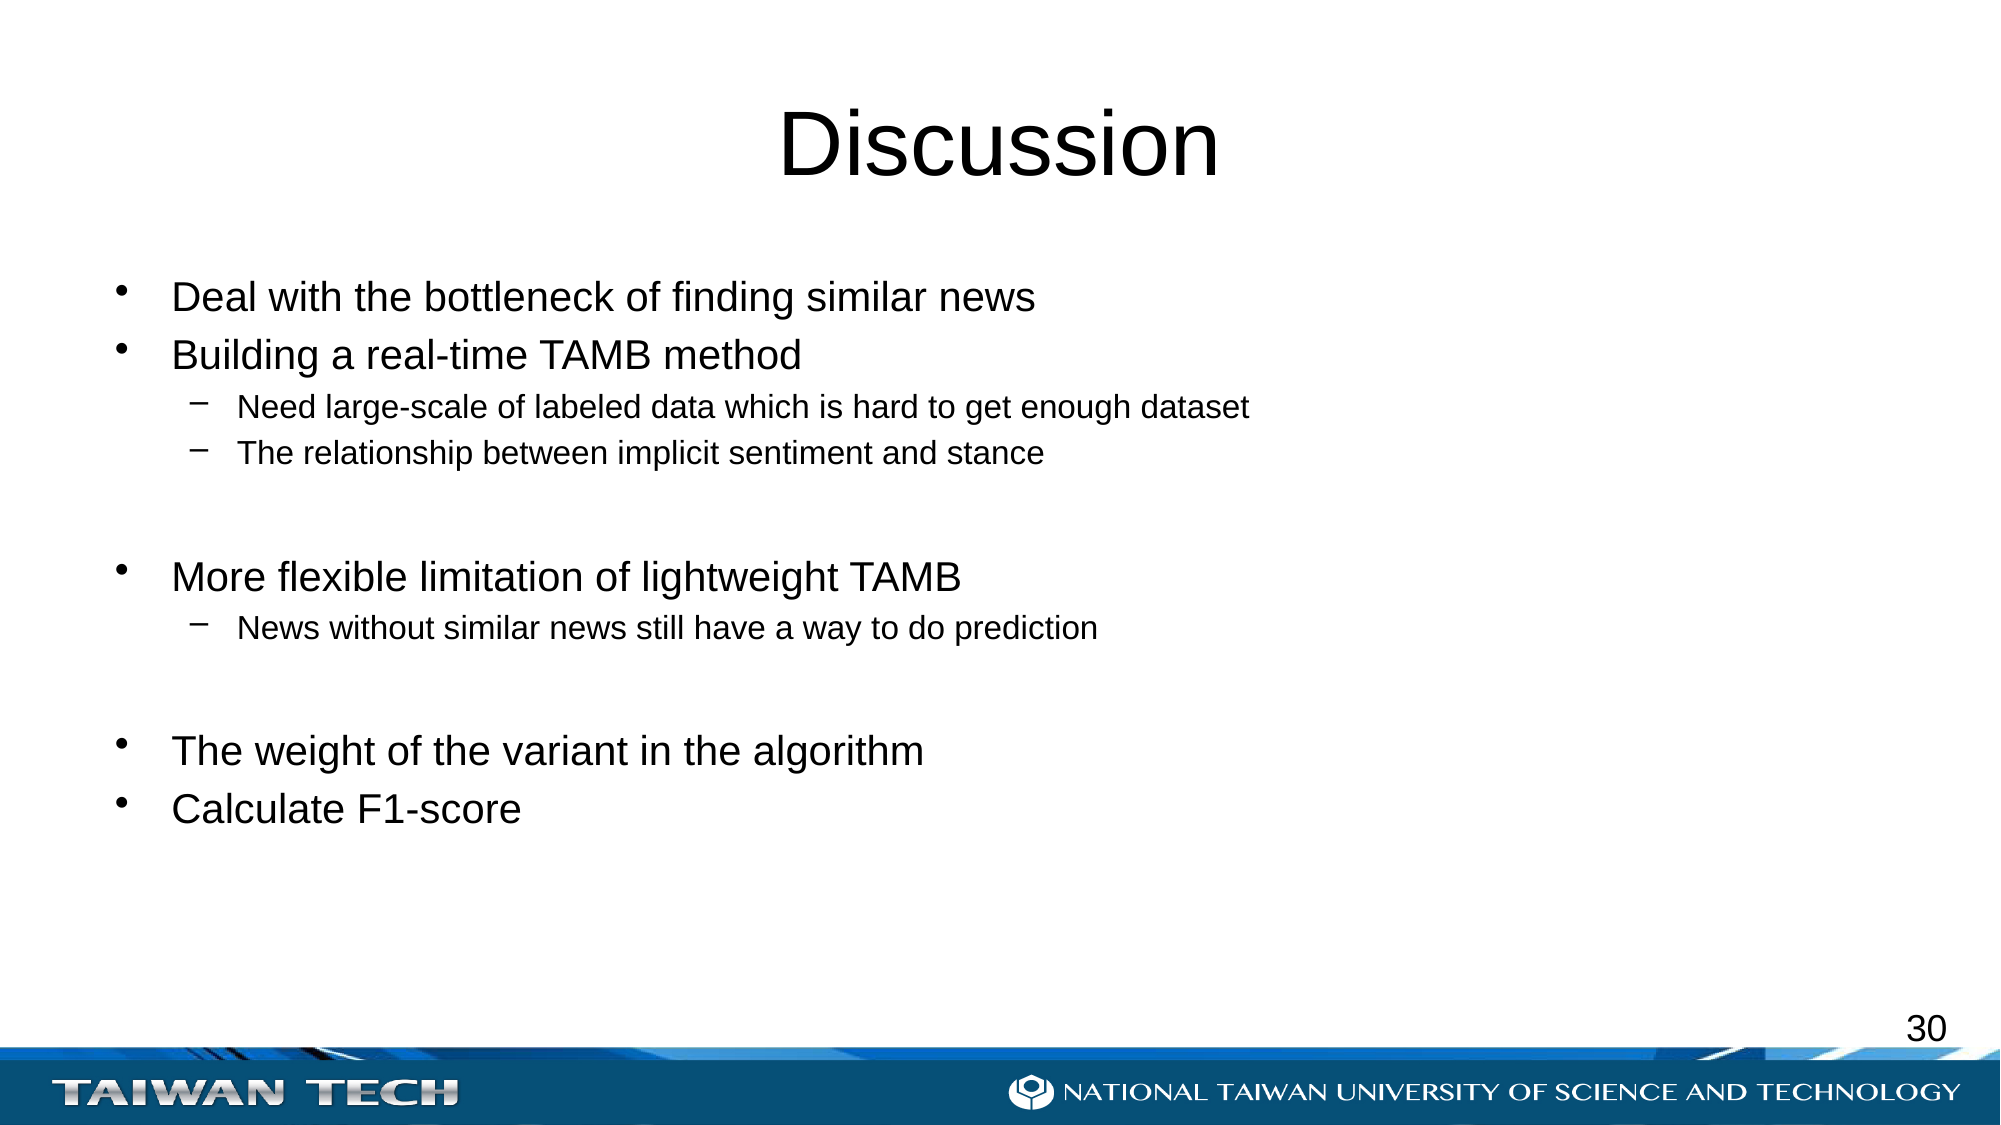

# Discussion
Deal with the bottleneck of finding similar news
Building a real-time TAMB method
Need large-scale of labeled data which is hard to get enough dataset
The relationship between implicit sentiment and stance

More flexible limitation of lightweight TAMB
News without similar news still have a way to do prediction

The weight of the variant in the algorithm
Calculate F1-score

30